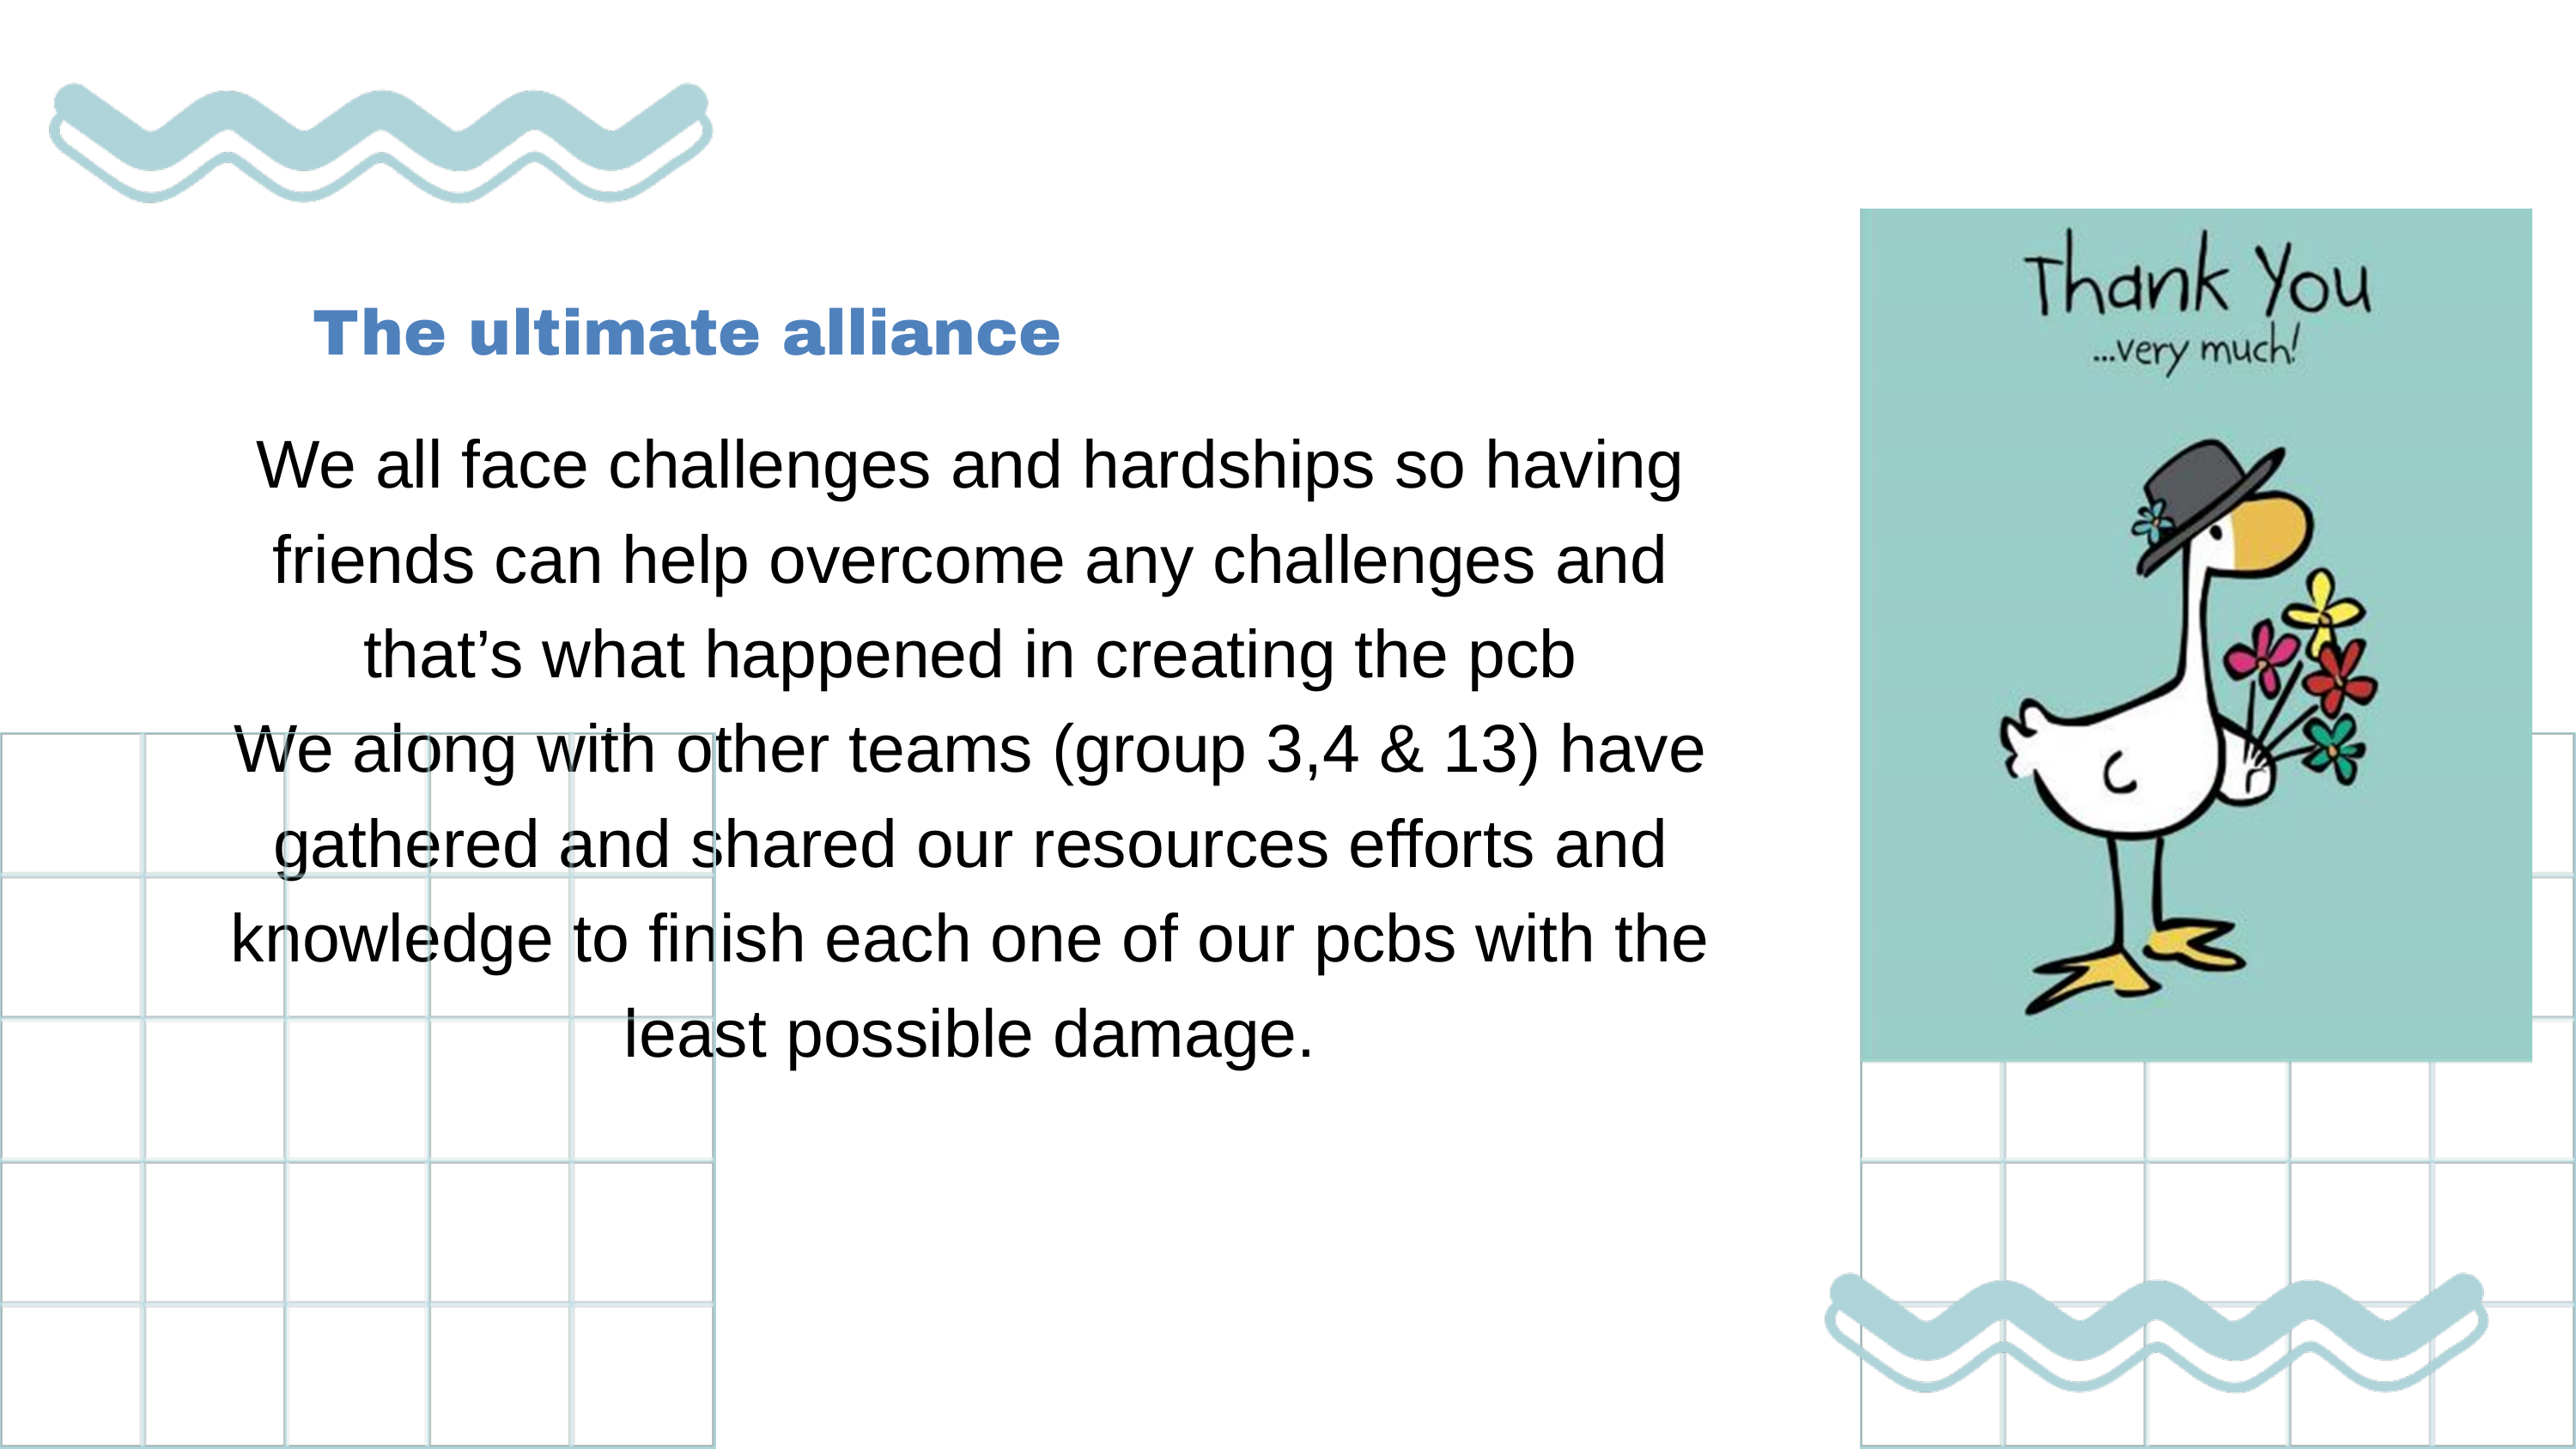

The ultimate alliance
We all face challenges and hardships so having friends can help overcome any challenges and that’s what happened in creating the pcb
We along with other teams (group 3,4 & 13) have gathered and shared our resources efforts and knowledge to finish each one of our pcbs with the least possible damage.